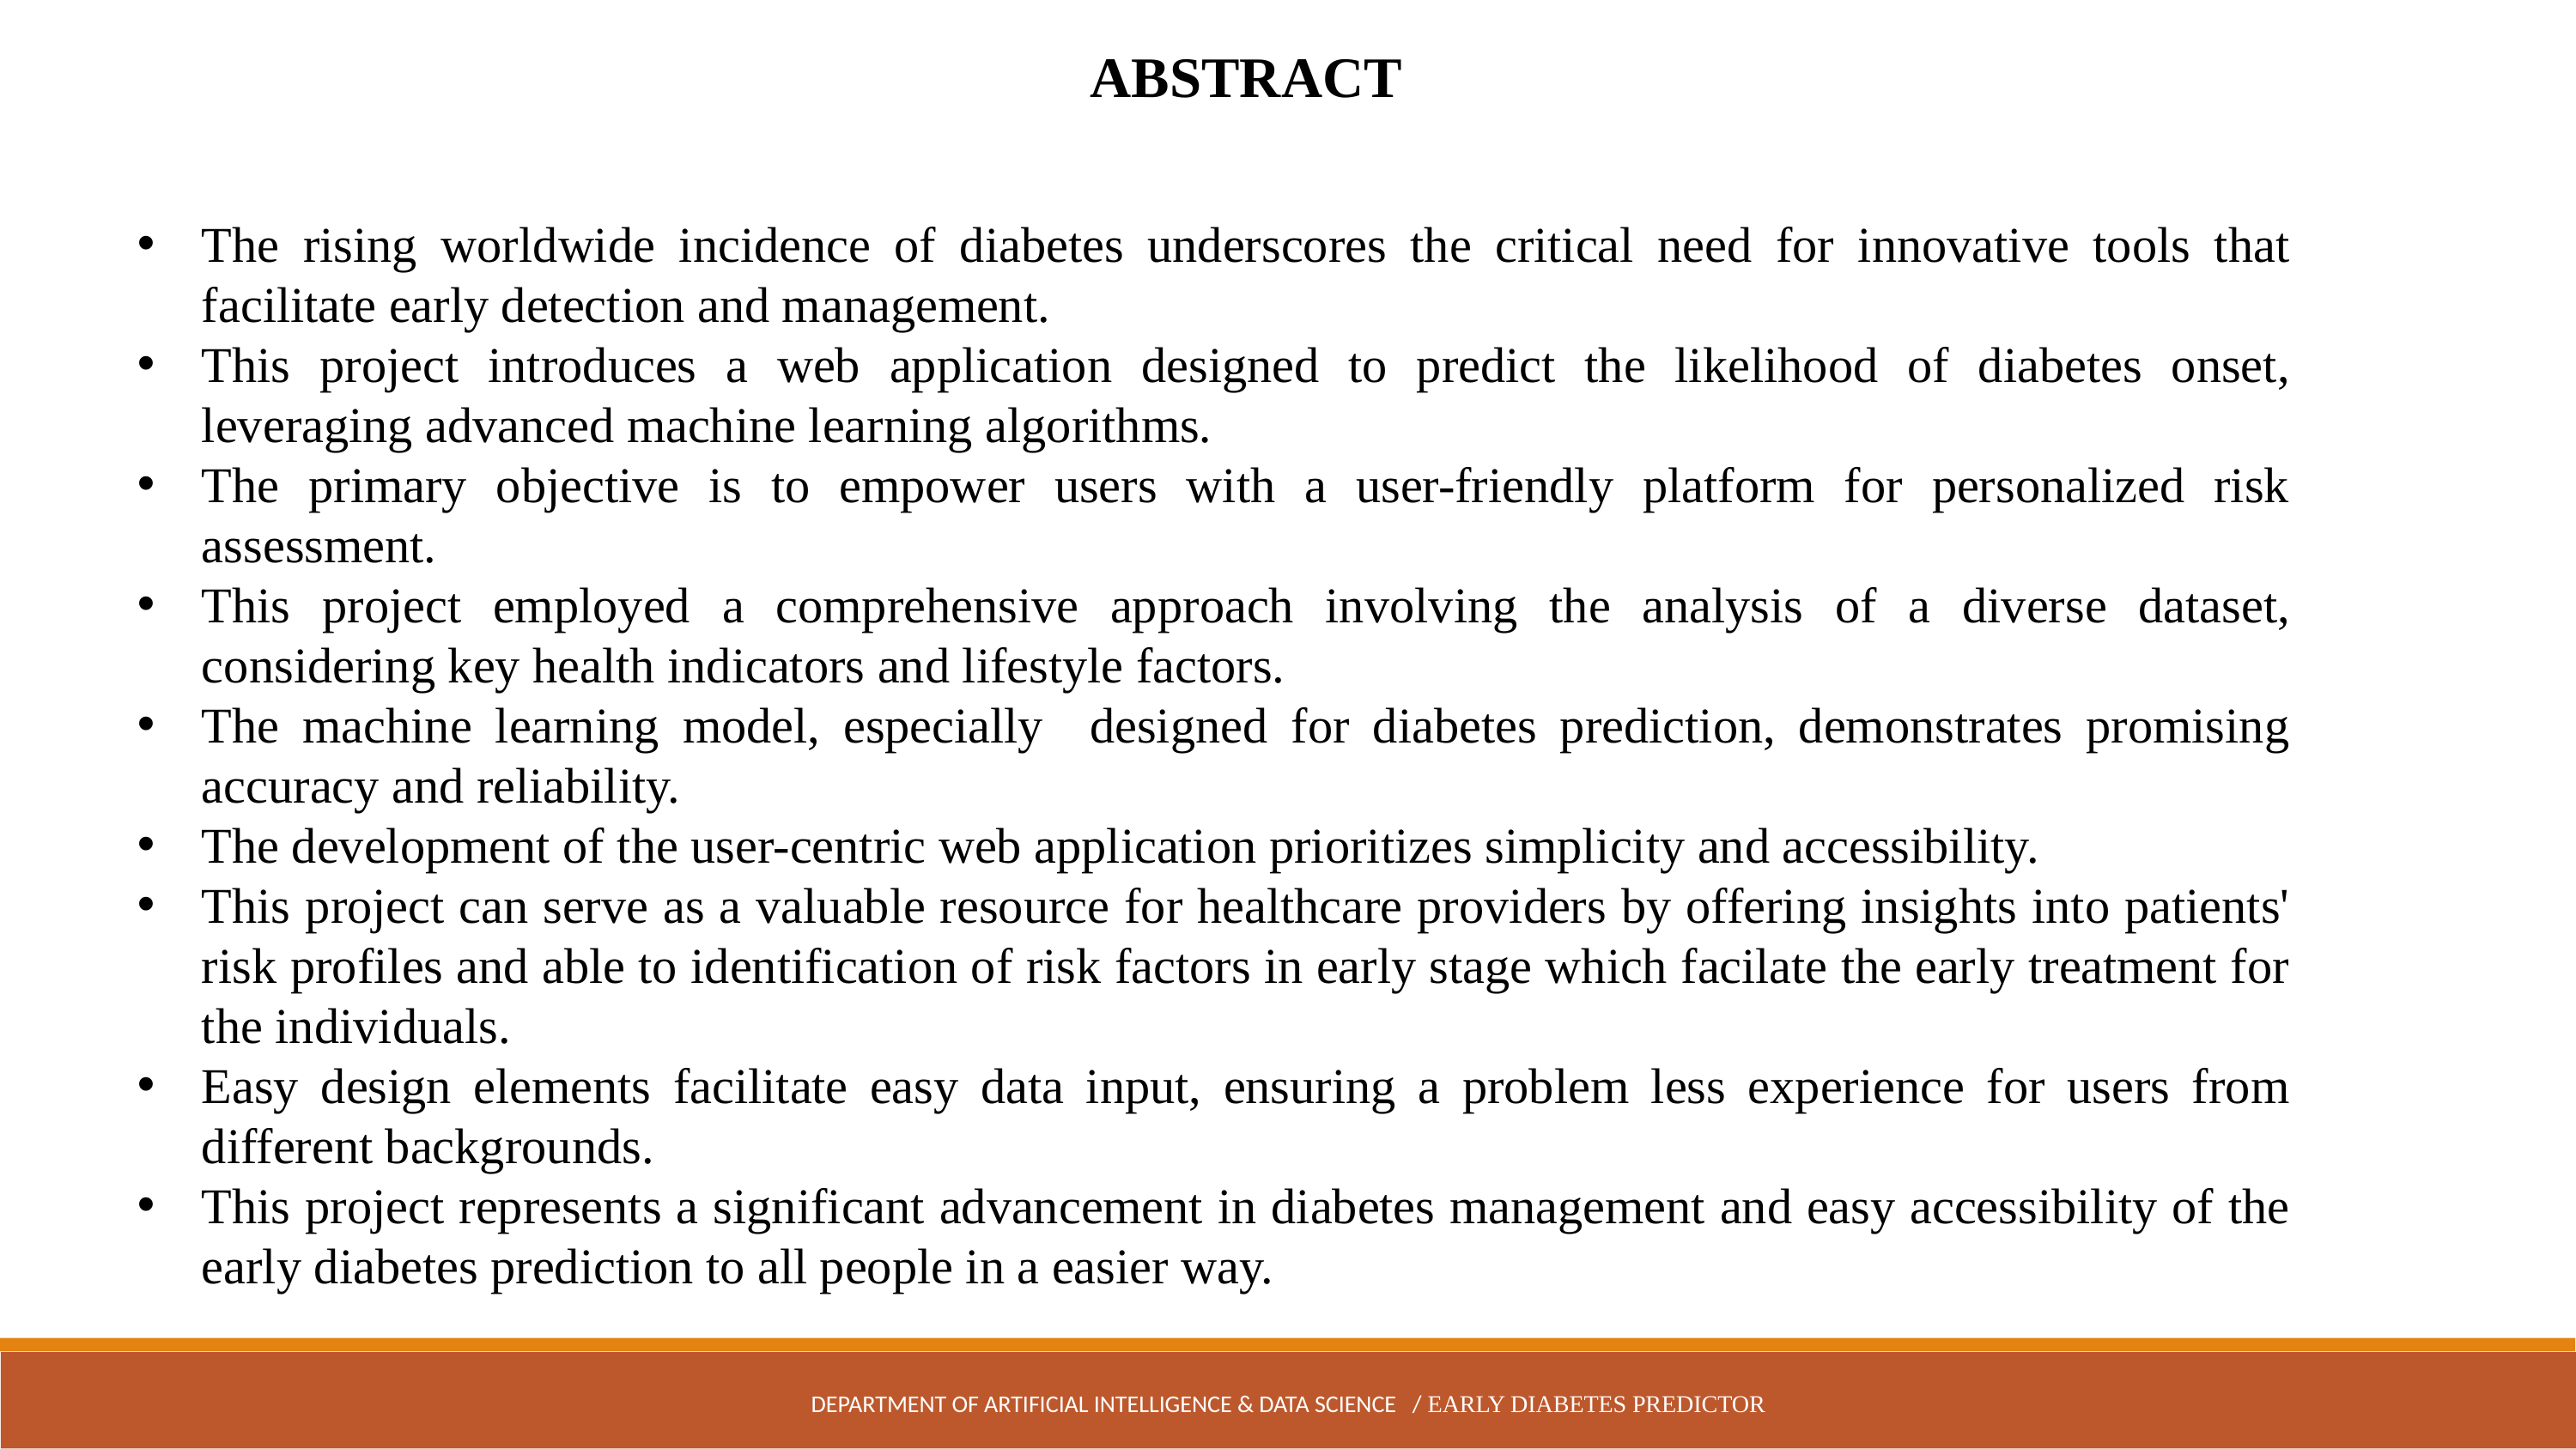

ABSTRACT

The rising worldwide incidence of diabetes underscores the critical need for innovative tools that facilitate early detection and management.
This project introduces a web application designed to predict the likelihood of diabetes onset, leveraging advanced machine learning algorithms.
The primary objective is to empower users with a user-friendly platform for personalized risk assessment.
This project employed a comprehensive approach involving the analysis of a diverse dataset, considering key health indicators and lifestyle factors.
The machine learning model, especially  designed for diabetes prediction, demonstrates promising accuracy and reliability.
The development of the user-centric web application prioritizes simplicity and accessibility.
This project can serve as a valuable resource for healthcare providers by offering insights into patients' risk profiles and able to identification of risk factors in early stage which facilate the early treatment for the individuals.
Easy design elements facilitate easy data input, ensuring a problem less experience for users from different backgrounds.
This project represents a significant advancement in diabetes management and easy accessibility of the early diabetes prediction to all people in a easier way.

DEPARTMENT OF ARTIFICIAL INTELLIGENCE & DATA SCIENCE   / EARLY DIABETES PREDICTOR
3